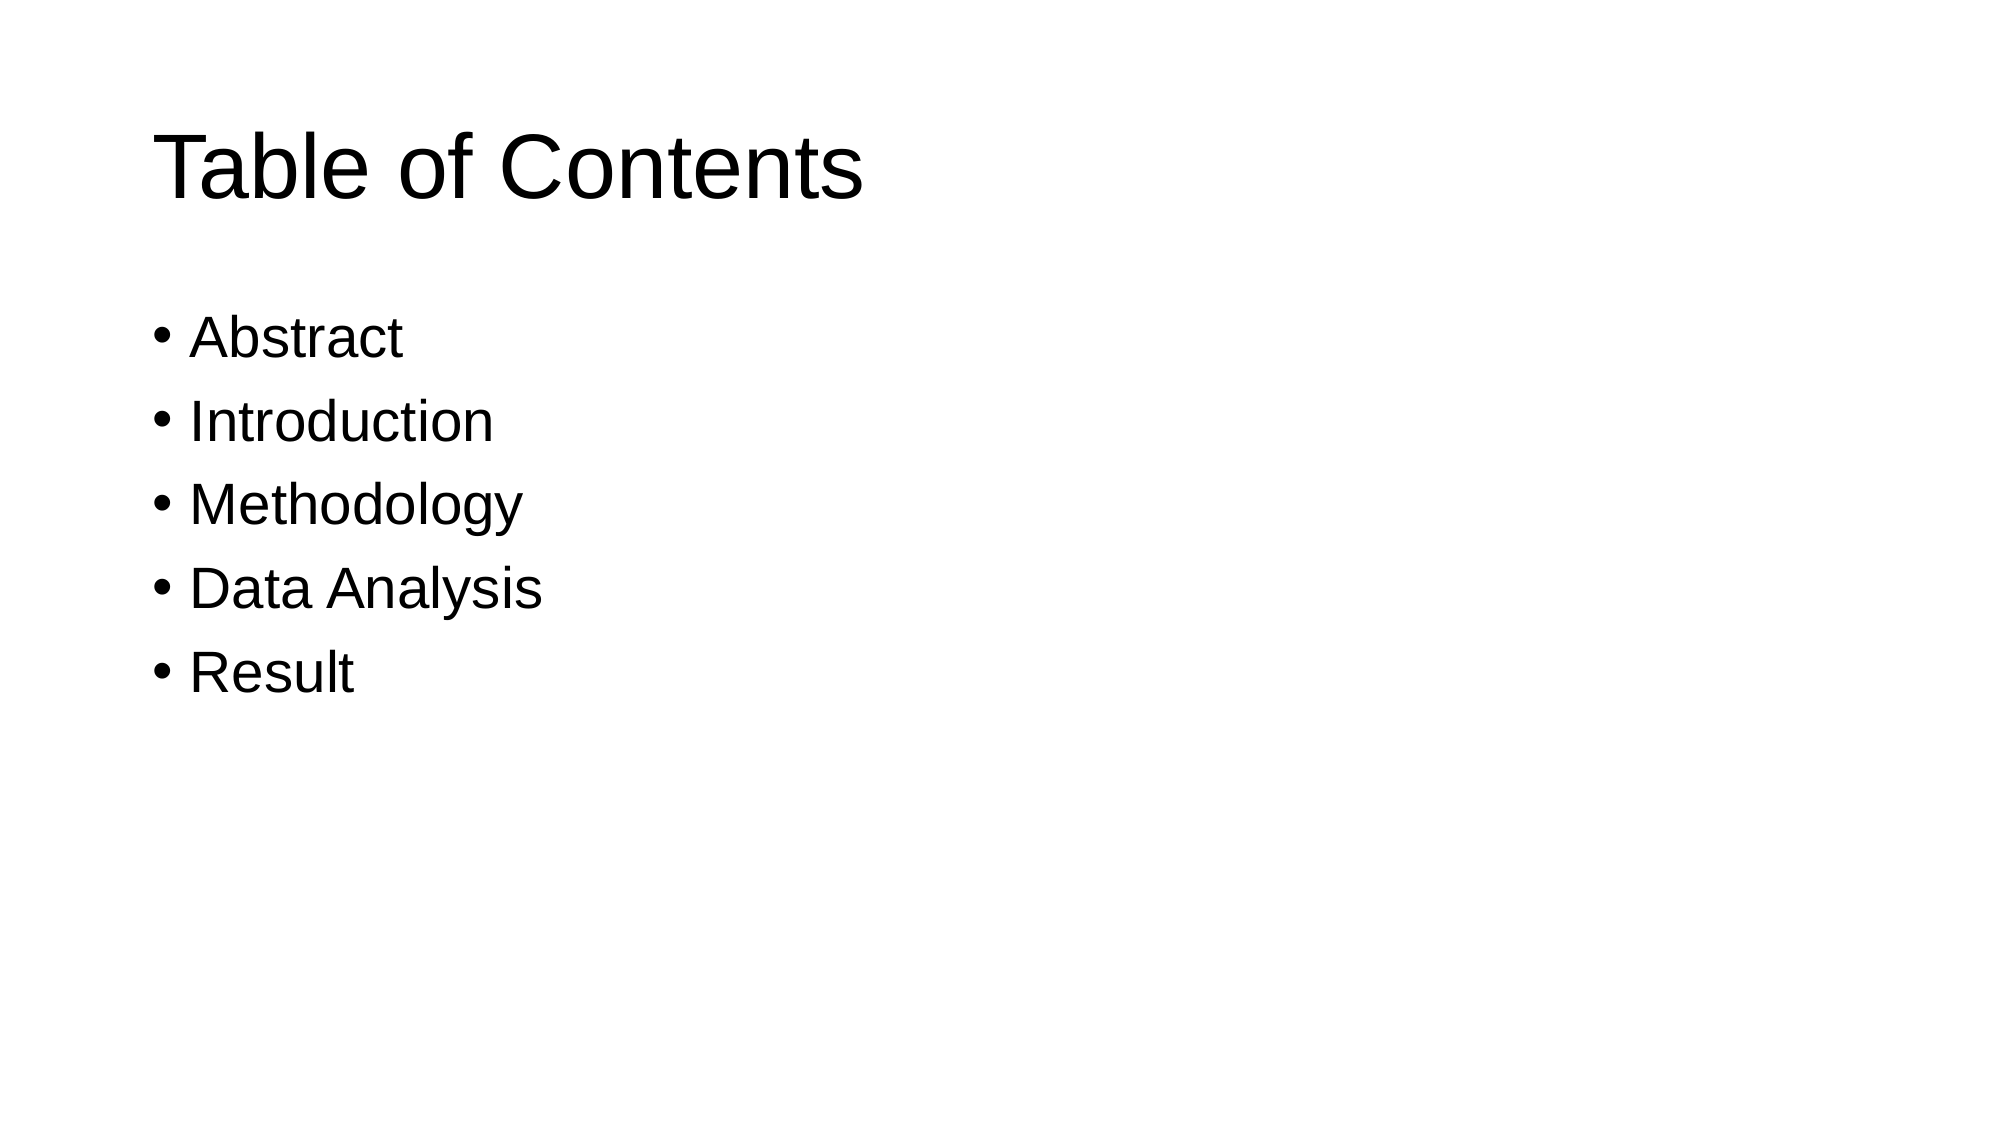

# Table of Contents
Abstract
Introduction
Methodology
Data Analysis
Result